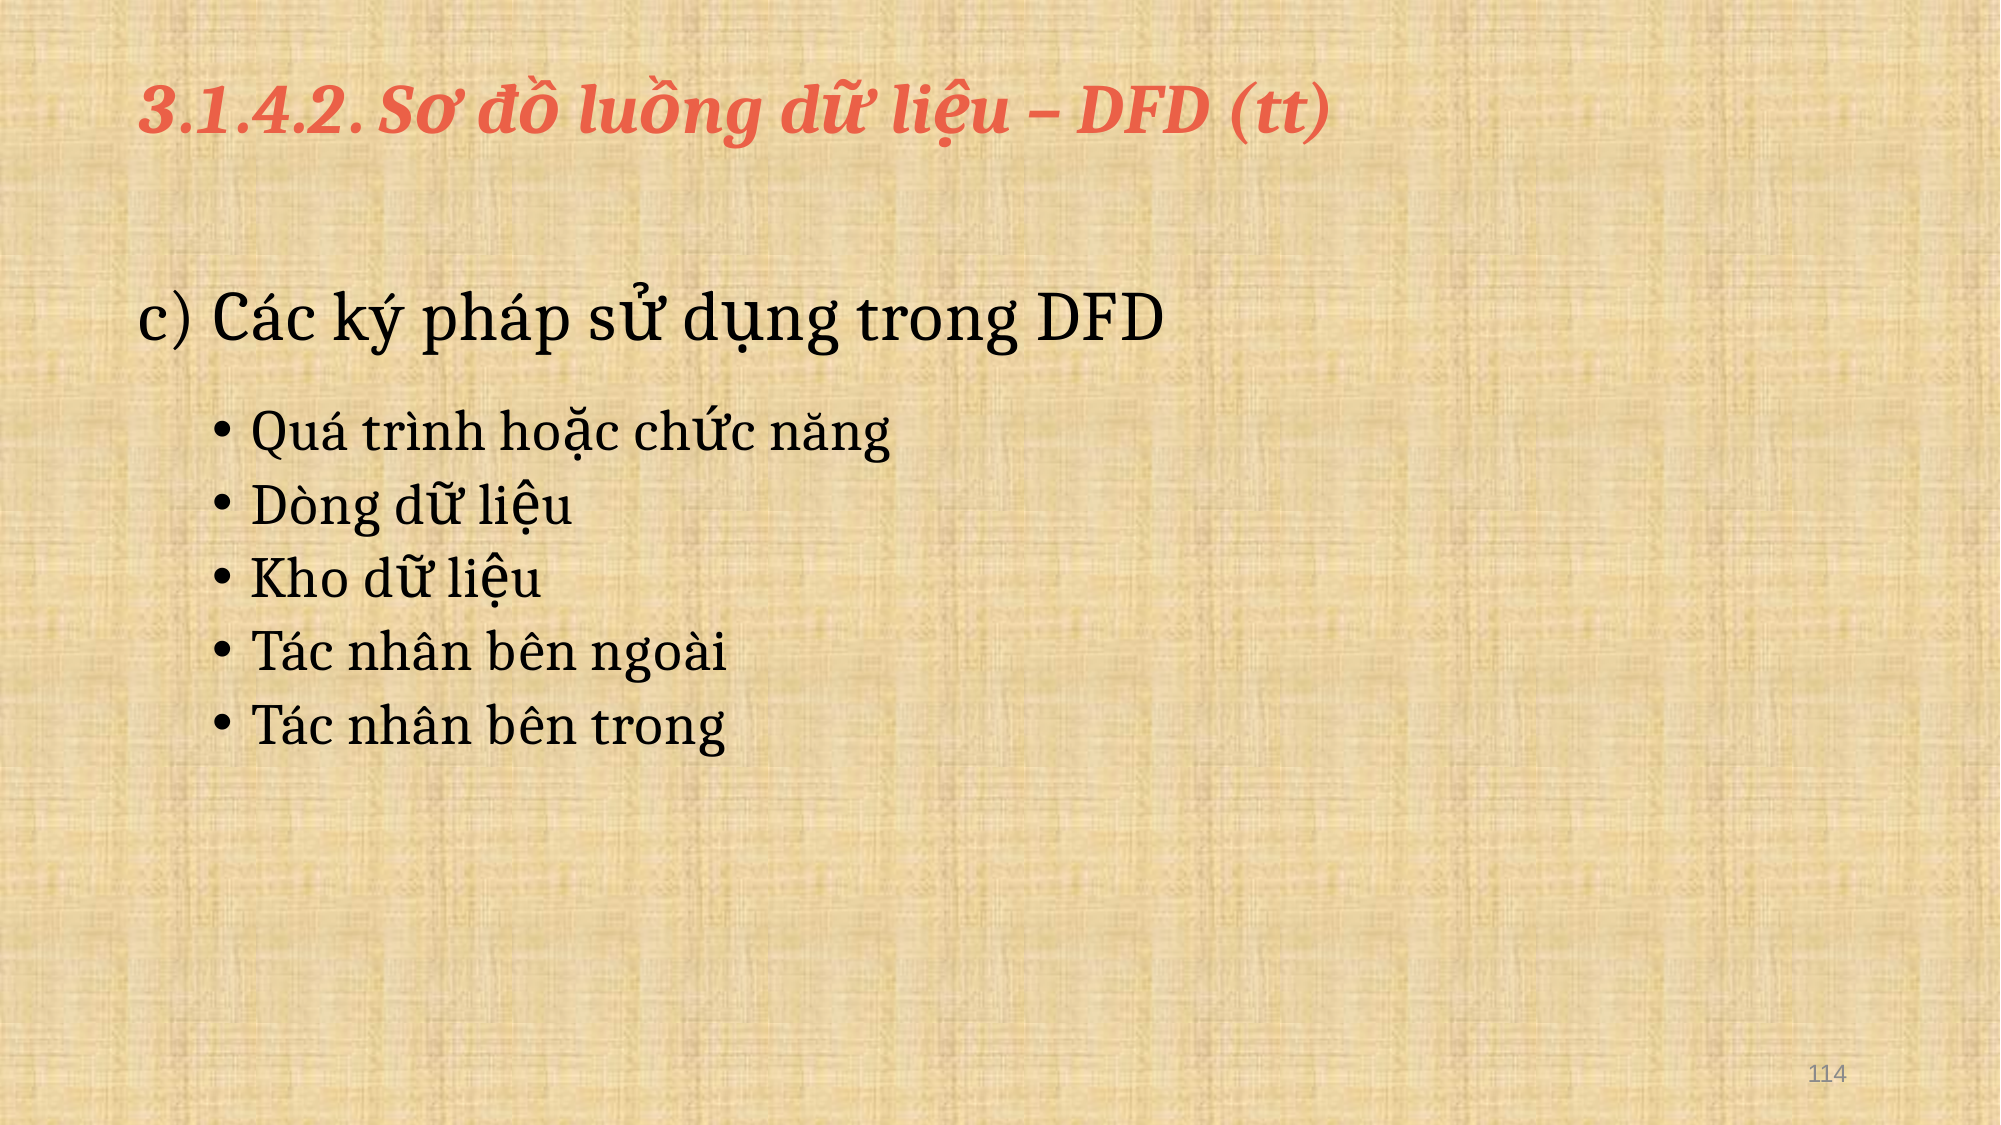

3.1.4.2. Sơ đồ luồng dữ liệu – DFD (tt)
# c) Các ký pháp sử dụng trong DFD
Quá trình hoặc chức năng
Dòng dữ liệu
Kho dữ liệu
Tác nhân bên ngoài
Tác nhân bên trong
114